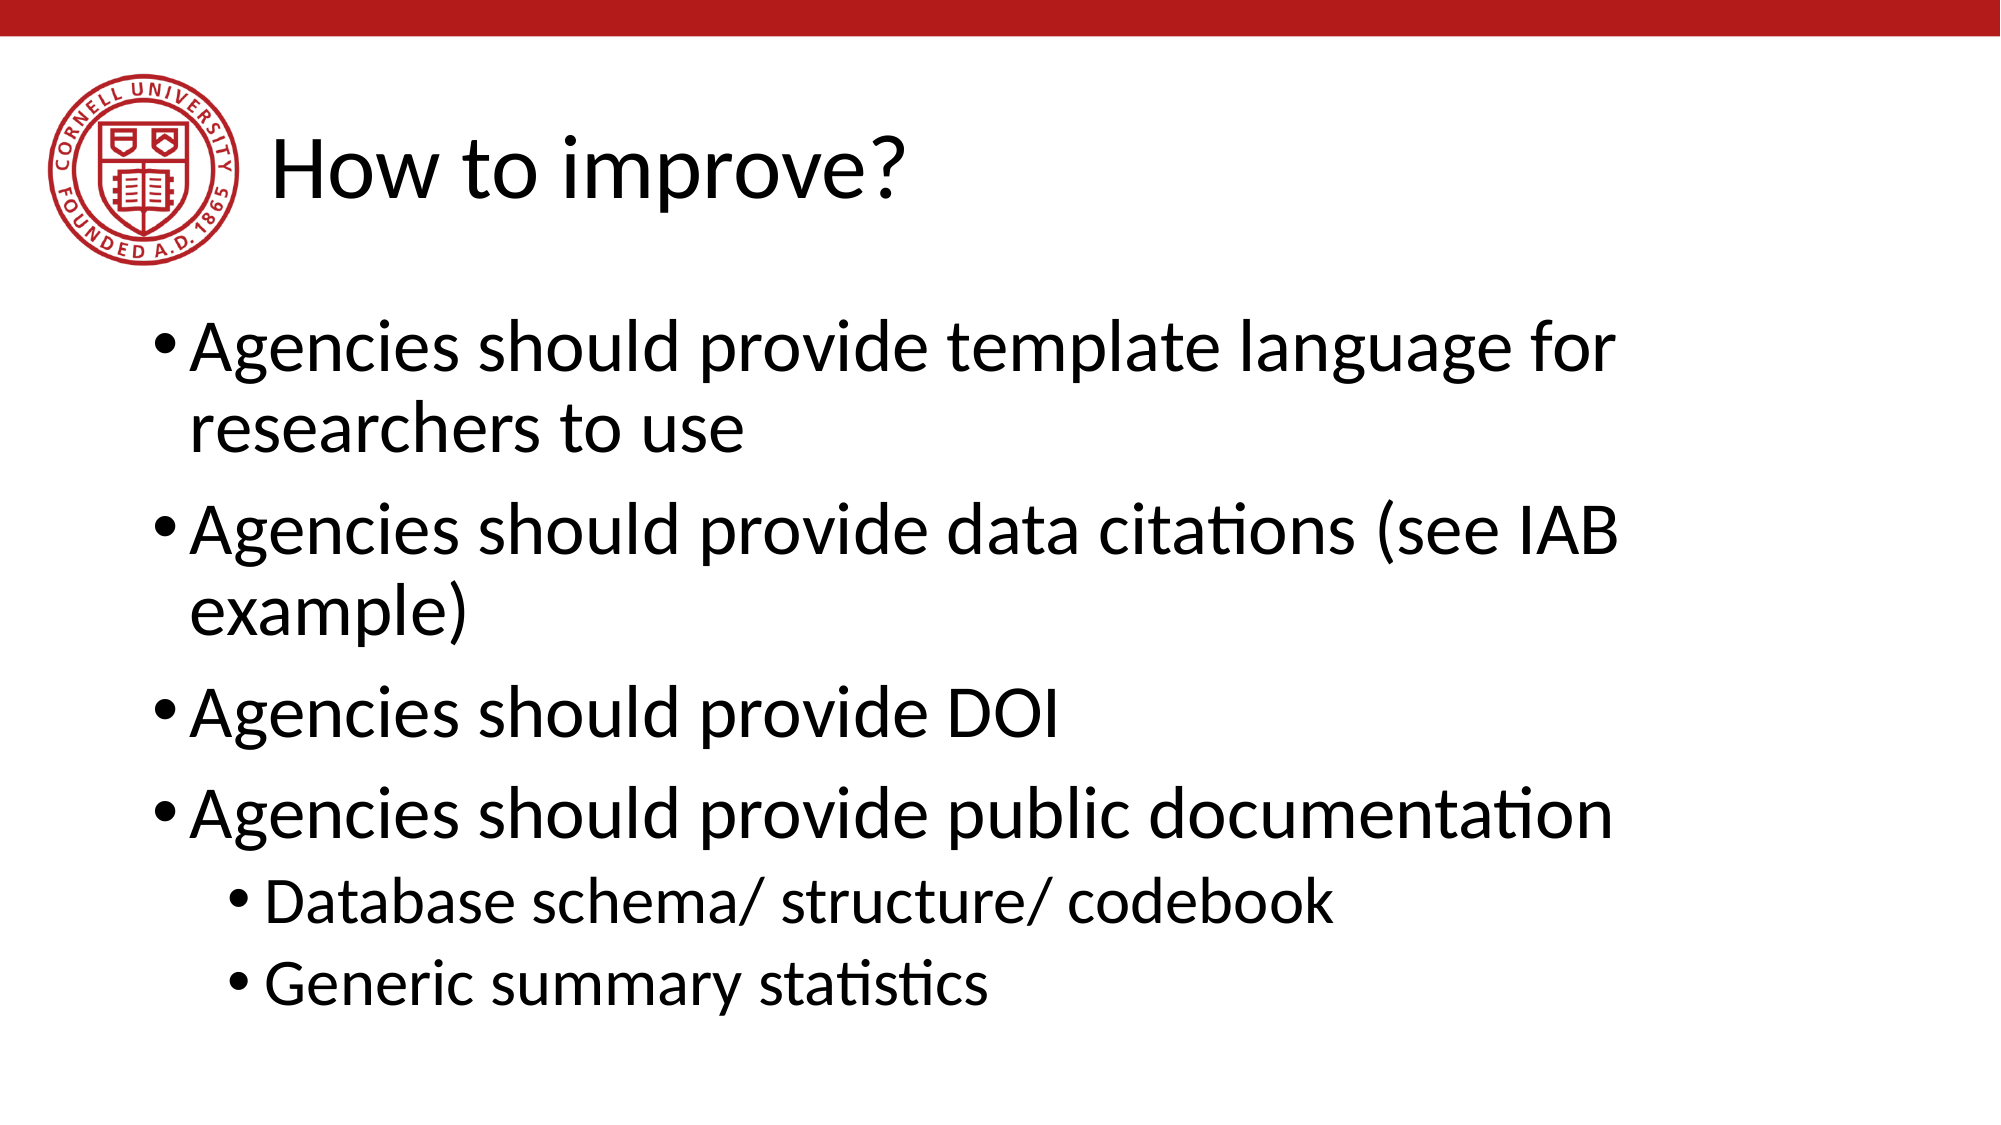

# How to improve?
Agencies should provide template language for researchers to use
Agencies should provide data citations (see IAB example)
Agencies should provide DOI
Agencies should provide public documentation
Database schema/ structure/ codebook
Generic summary statistics